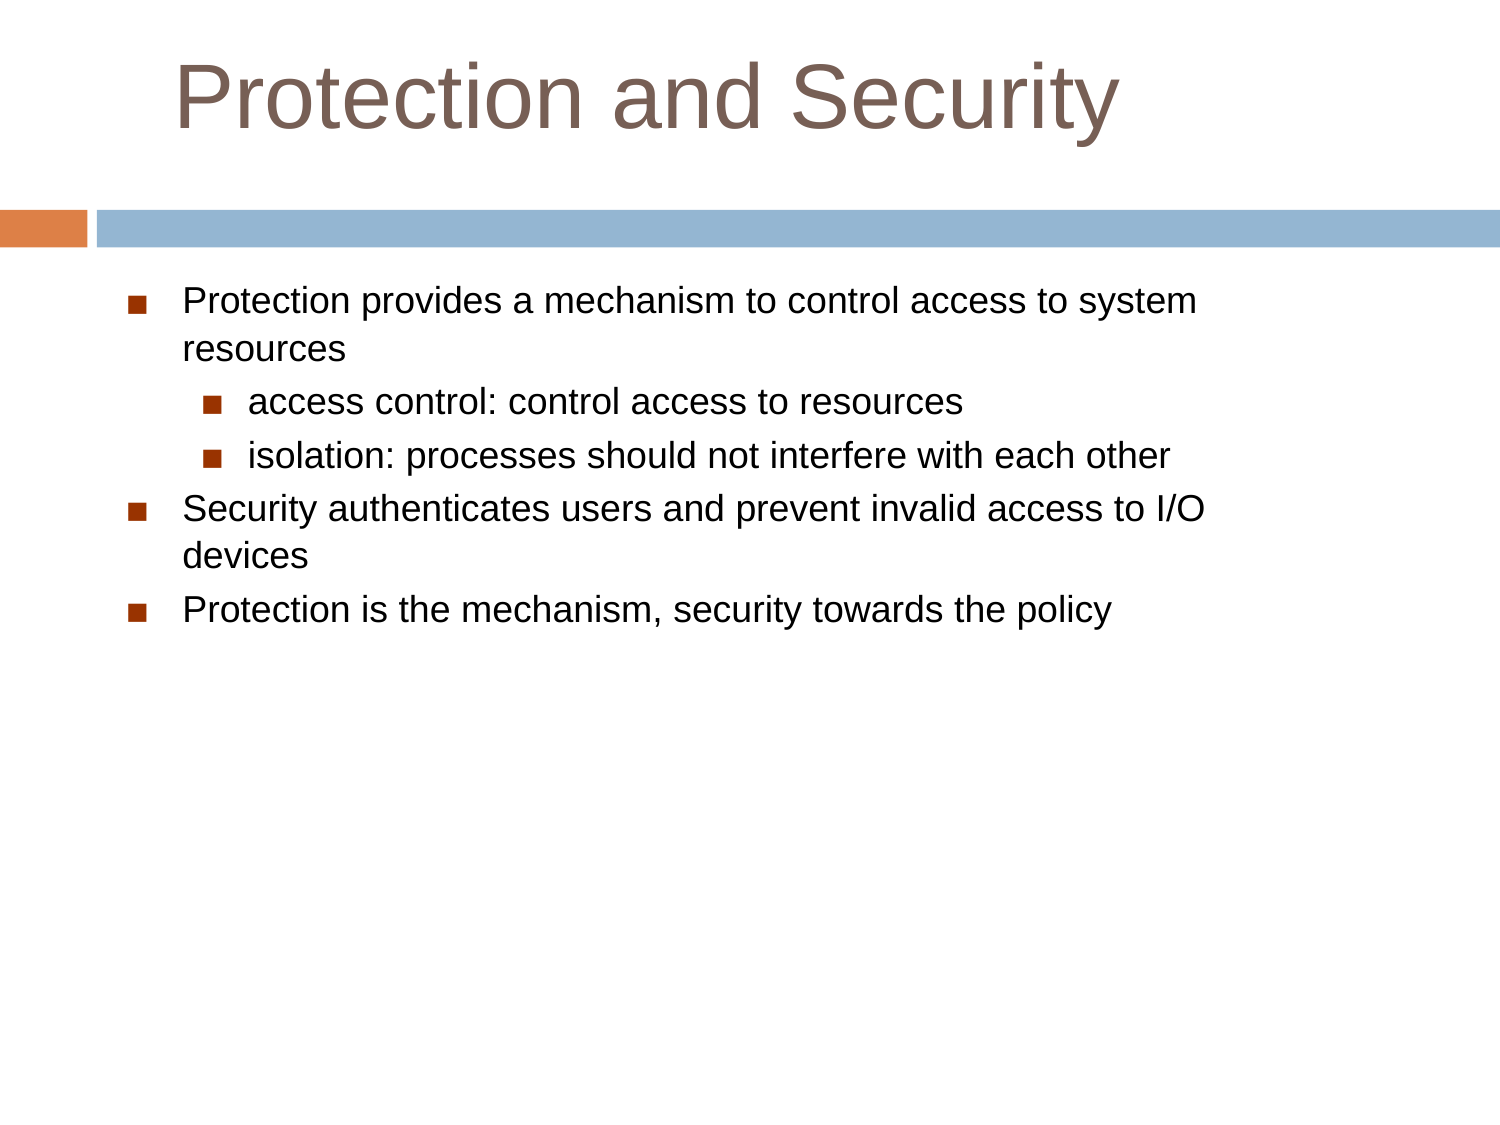

# Protection and Security
Protection provides a mechanism to control access to system resources
access control: control access to resources
isolation: processes should not interfere with each other
Security authenticates users and prevent invalid access to I/O devices
Protection is the mechanism, security towards the policy